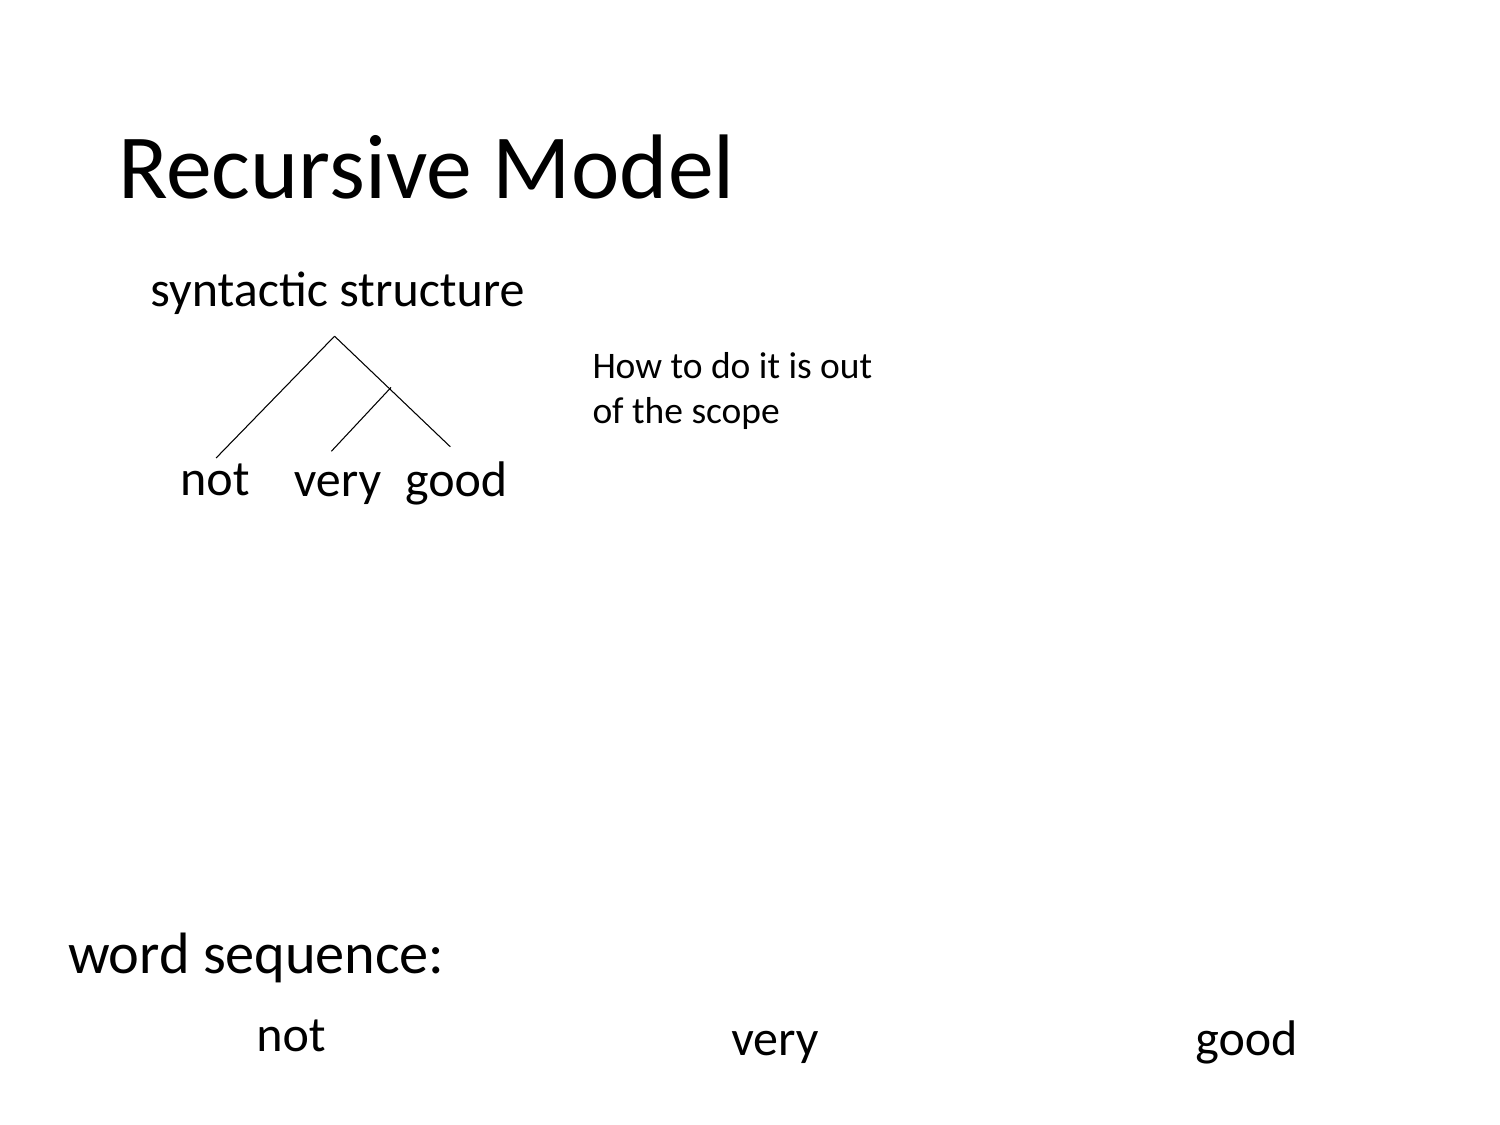

# Recursive Model
syntactic structure
How to do it is out of the scope
not
very
good
word sequence:
not
very
good